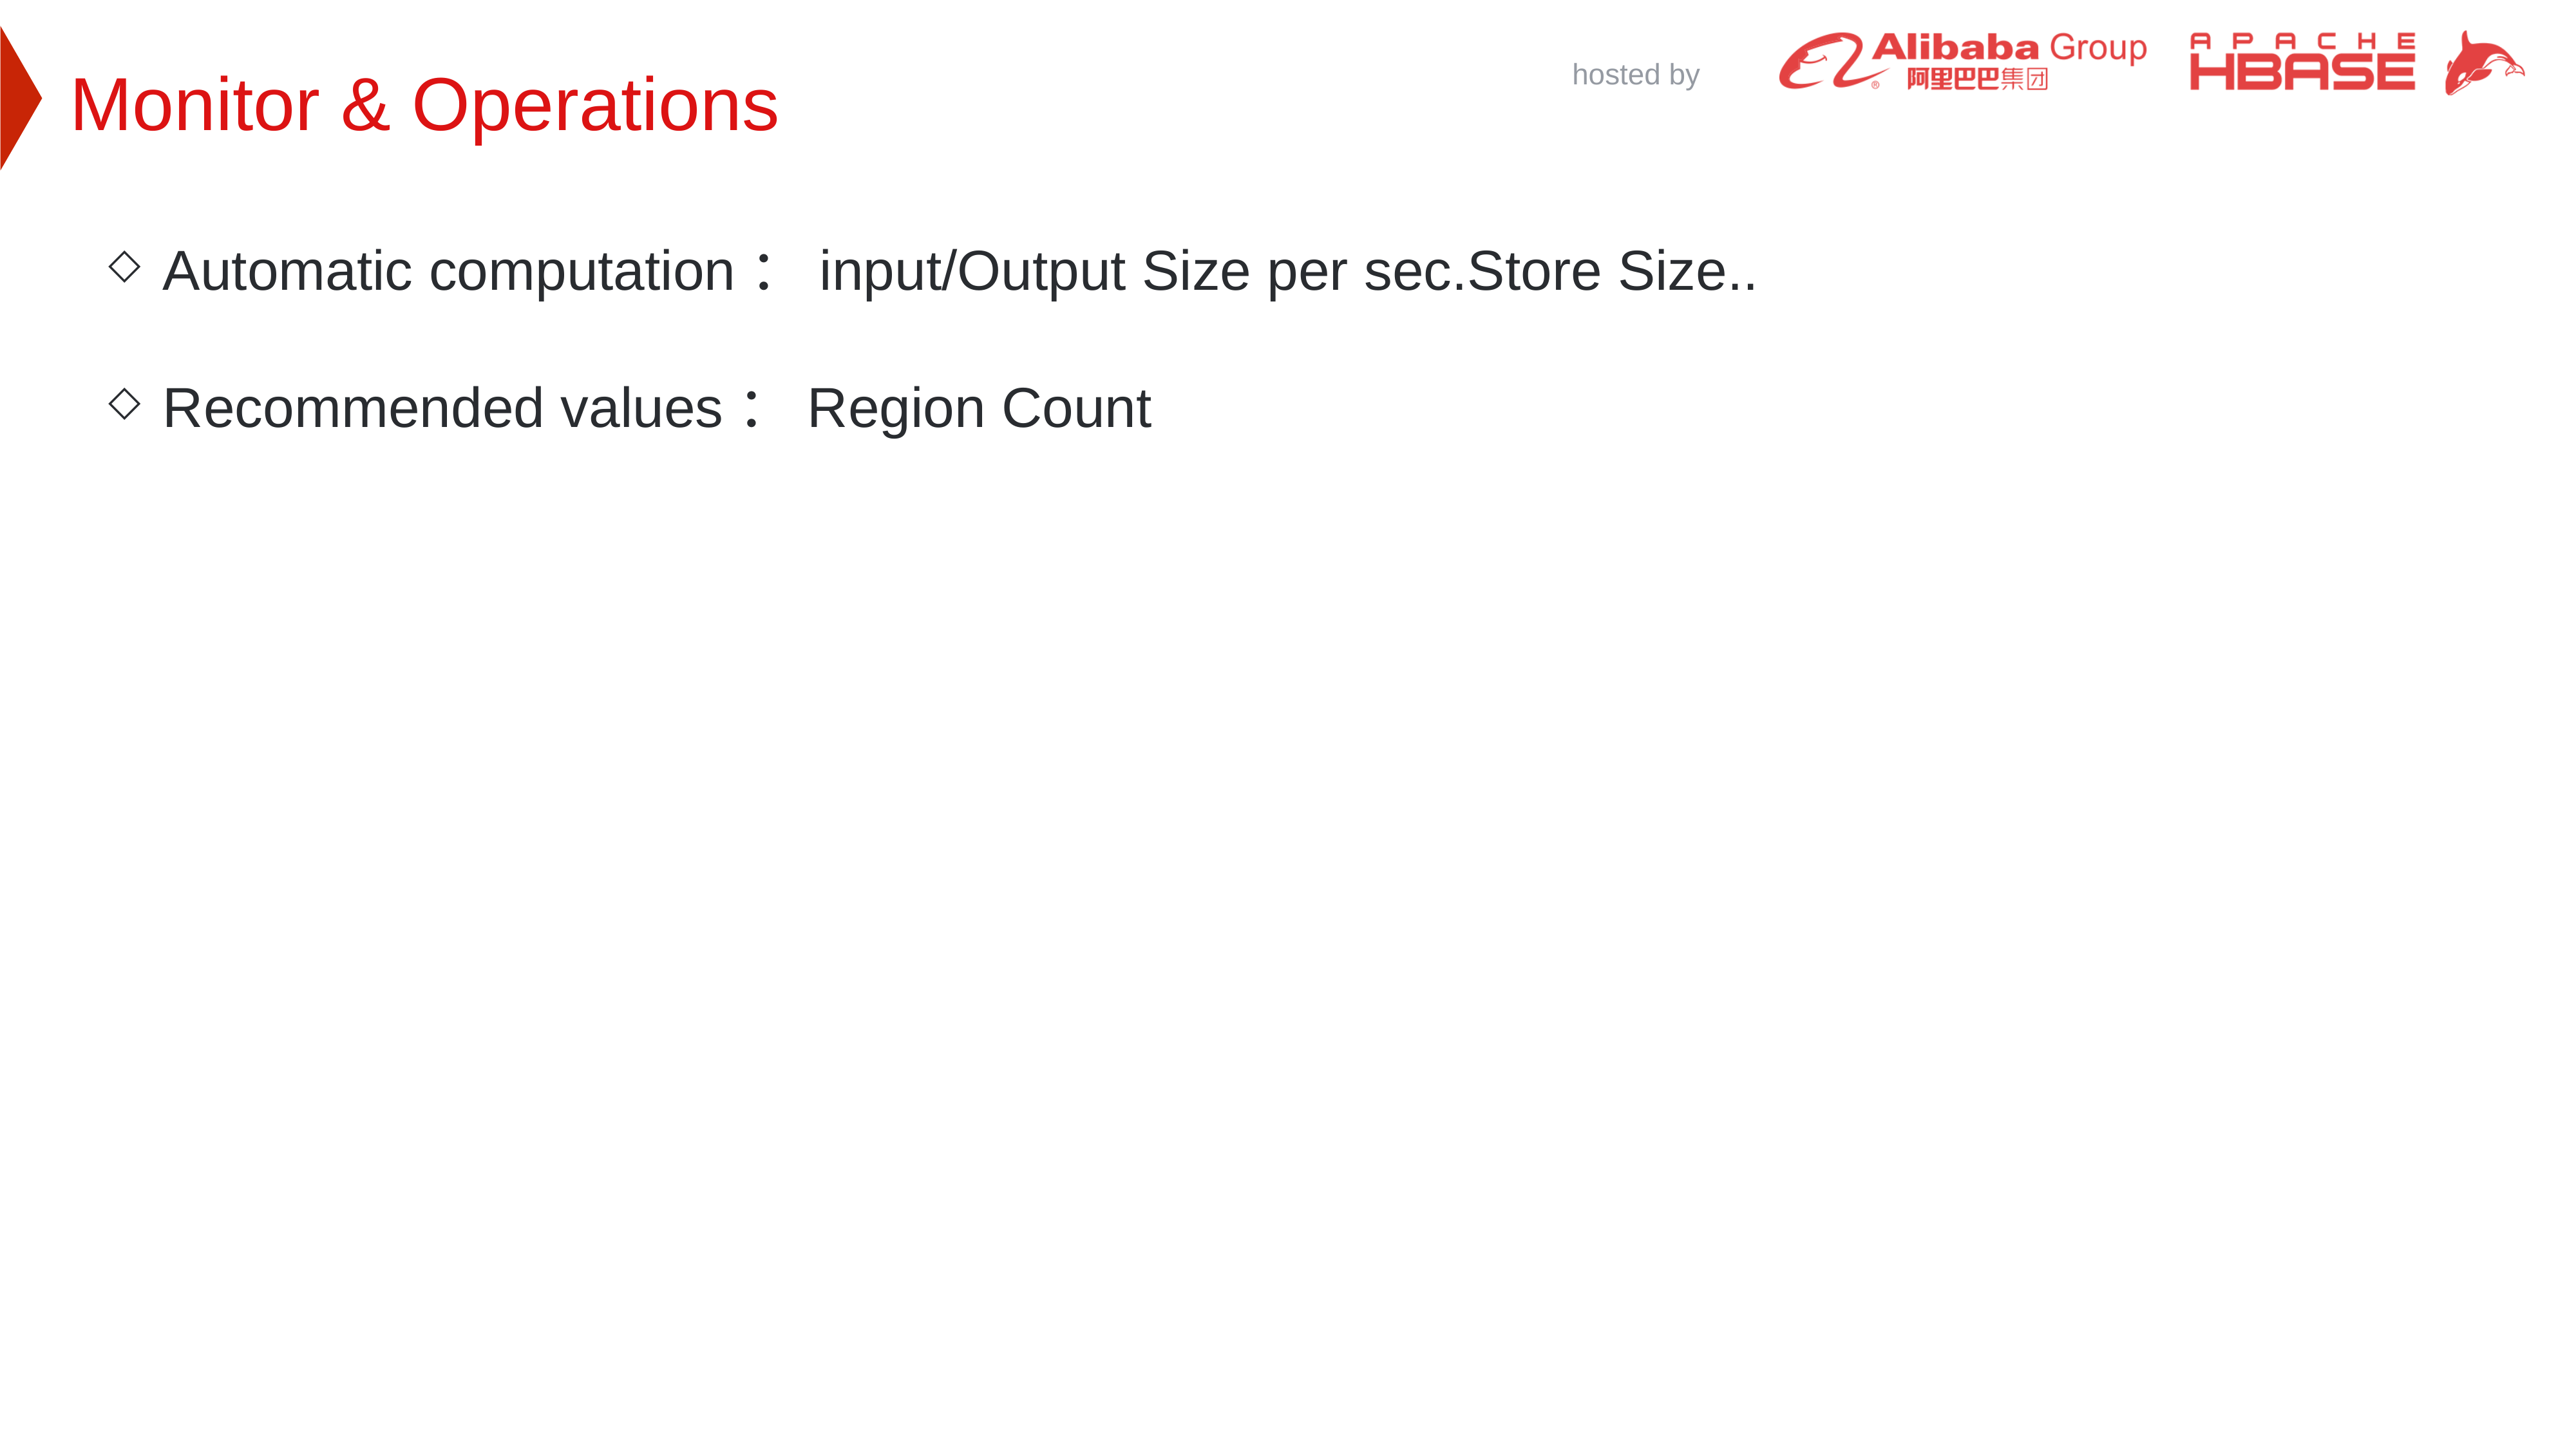

Monitor & Operations
Automatic computation：input/Output Size per sec.Store Size..
Recommended values：Region Count